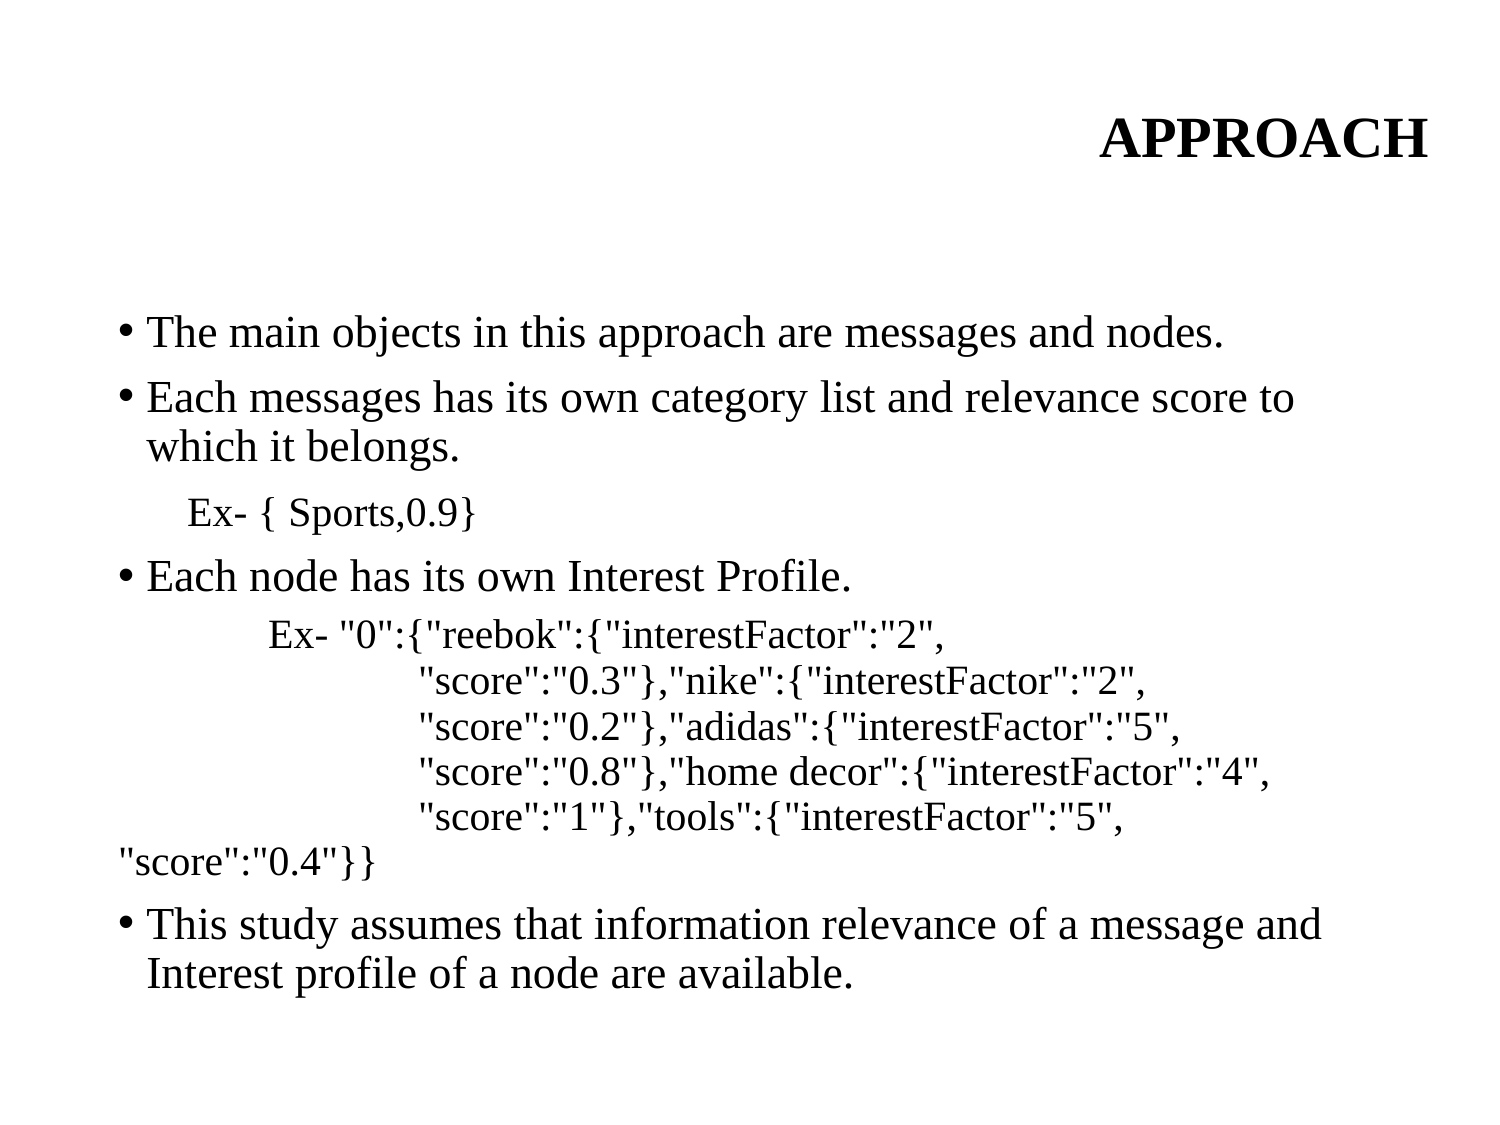

# APPROACH
The main objects in this approach are messages and nodes.
Each messages has its own category list and relevance score to which it belongs.
      Ex- { Sports,0.9}
Each node has its own Interest Profile.
	Ex- "0":{"reebok":{"interestFactor":"2", 					"score":"0.3"},"nike":{"interestFactor":"2", 				"score":"0.2"},"adidas":{"interestFactor":"5", 			"score":"0.8"},"home decor":{"interestFactor":"4", 			"score":"1"},"tools":{"interestFactor":"5", "score":"0.4"}}
This study assumes that information relevance of a message and Interest profile of a node are available.